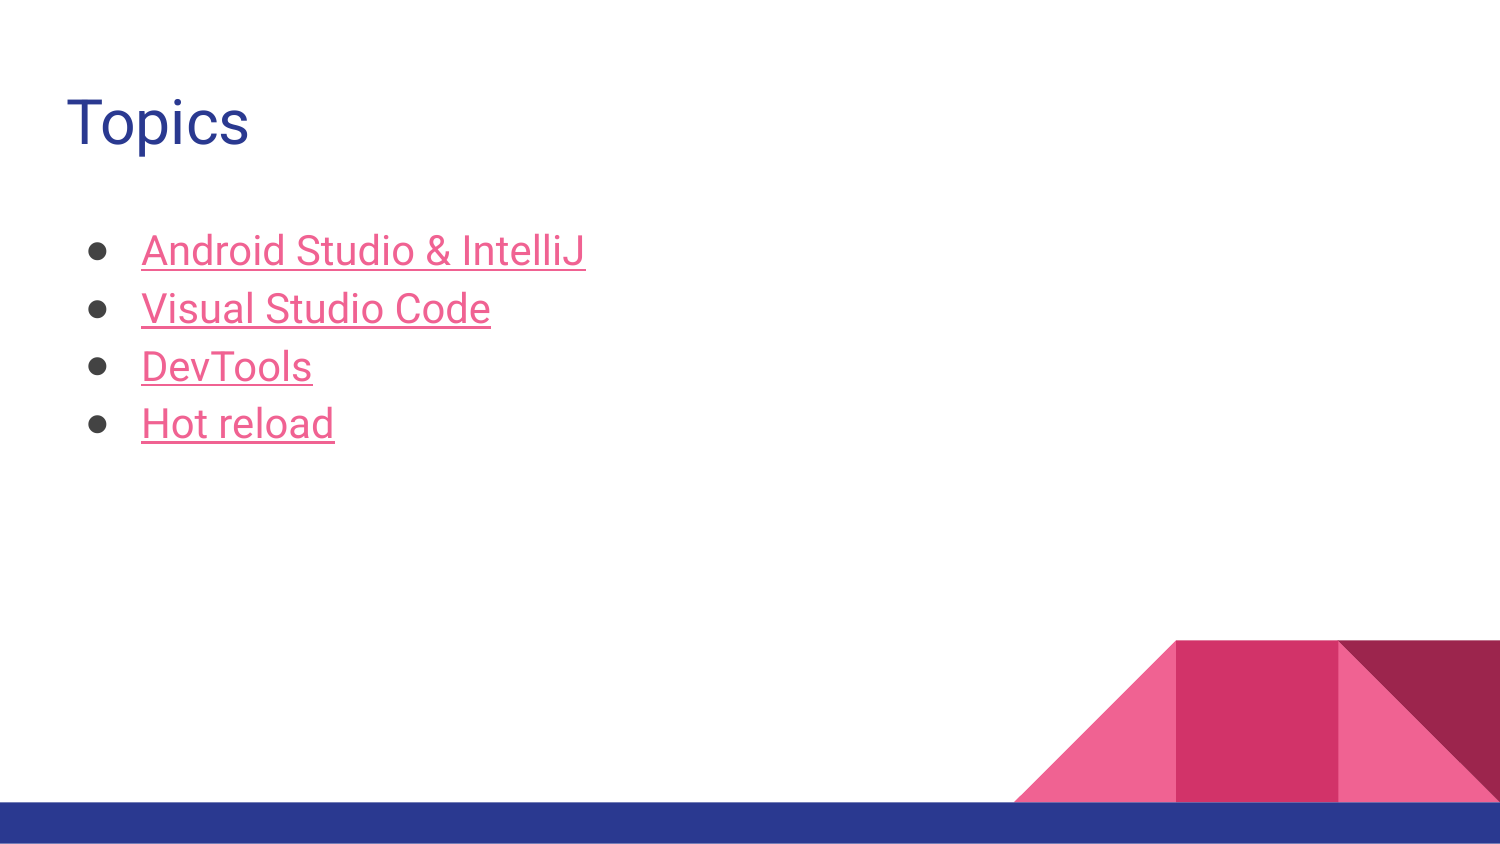

# Topics
Android Studio & IntelliJ
Visual Studio Code
DevTools
Hot reload